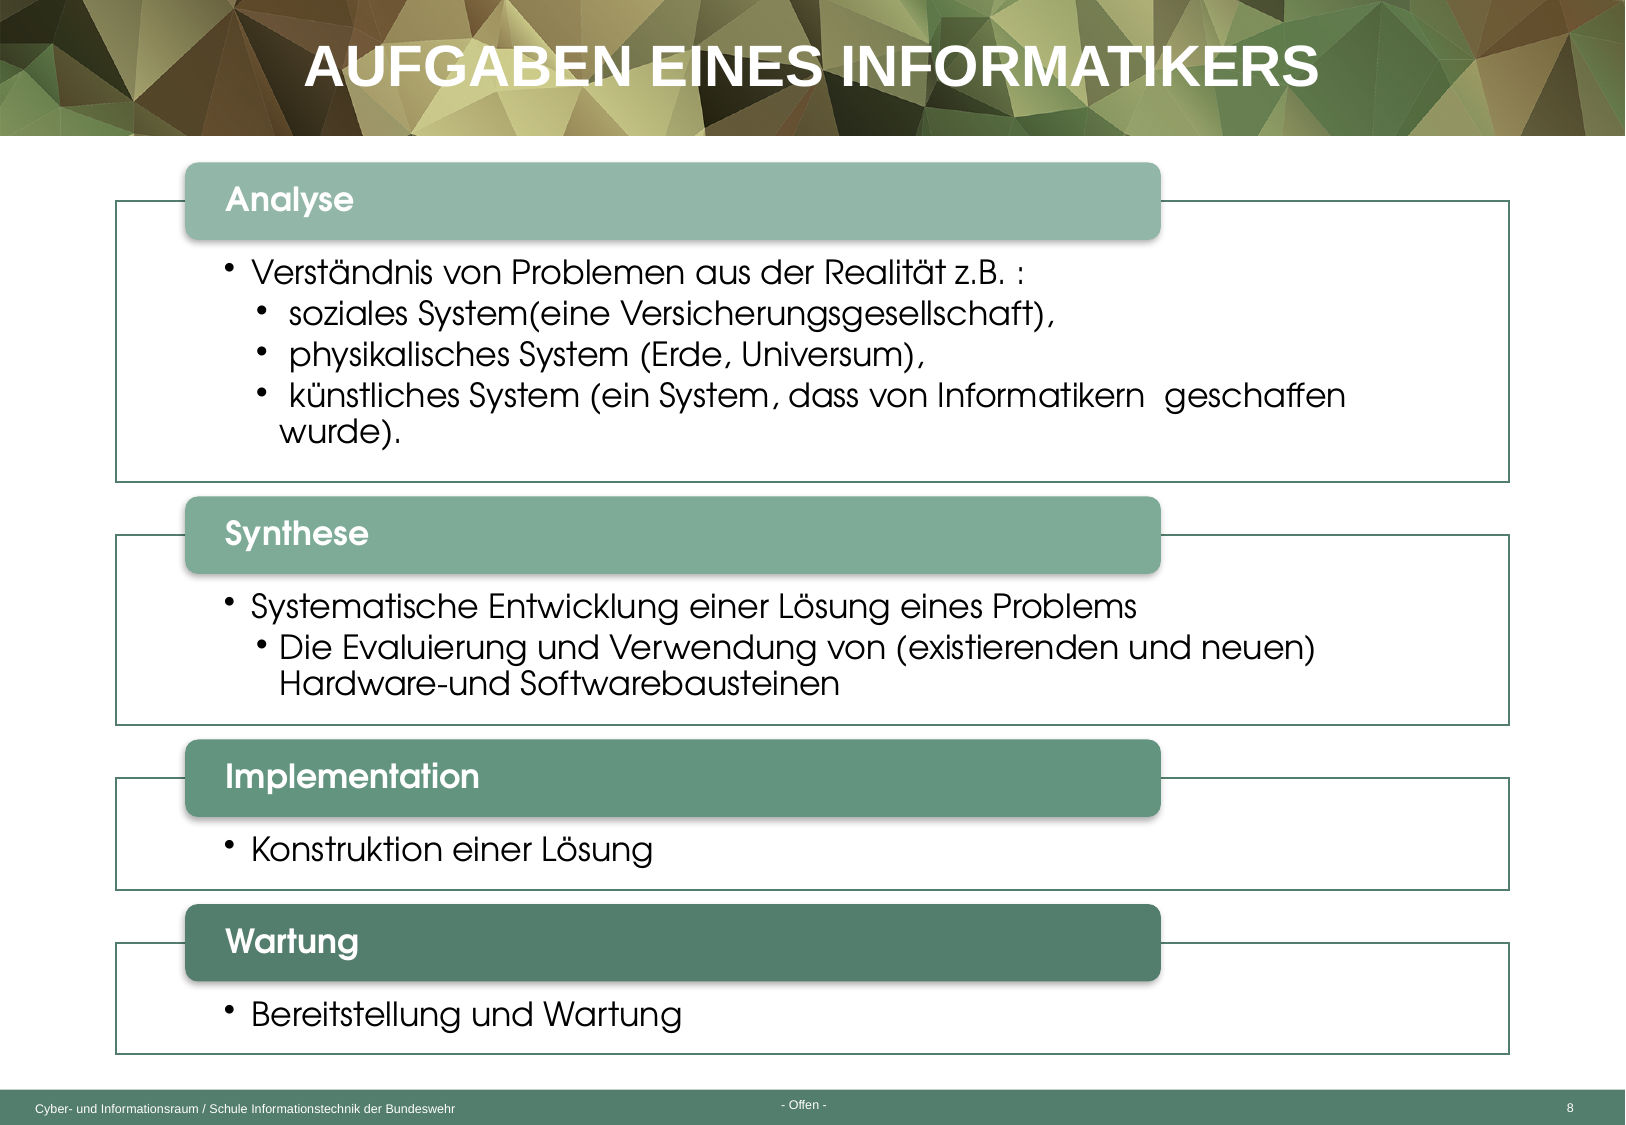

Aufgaben eines Informatikers
Analyse
Verständnis von Problemen aus der Realität z.B. :
 soziales System(eine Versicherungsgesellschaft),
 physikalisches System (Erde, Universum),
 künstliches System (ein System, dass von Informatikern  geschaffen wurde).
Synthese
Systematische Entwicklung einer Lösung eines Problems
Die Evaluierung und Verwendung von (existierenden und neuen) Hardware-und Softwarebausteinen
Implementation
Konstruktion einer Lösung
Wartung
Bereitstellung und Wartung
8